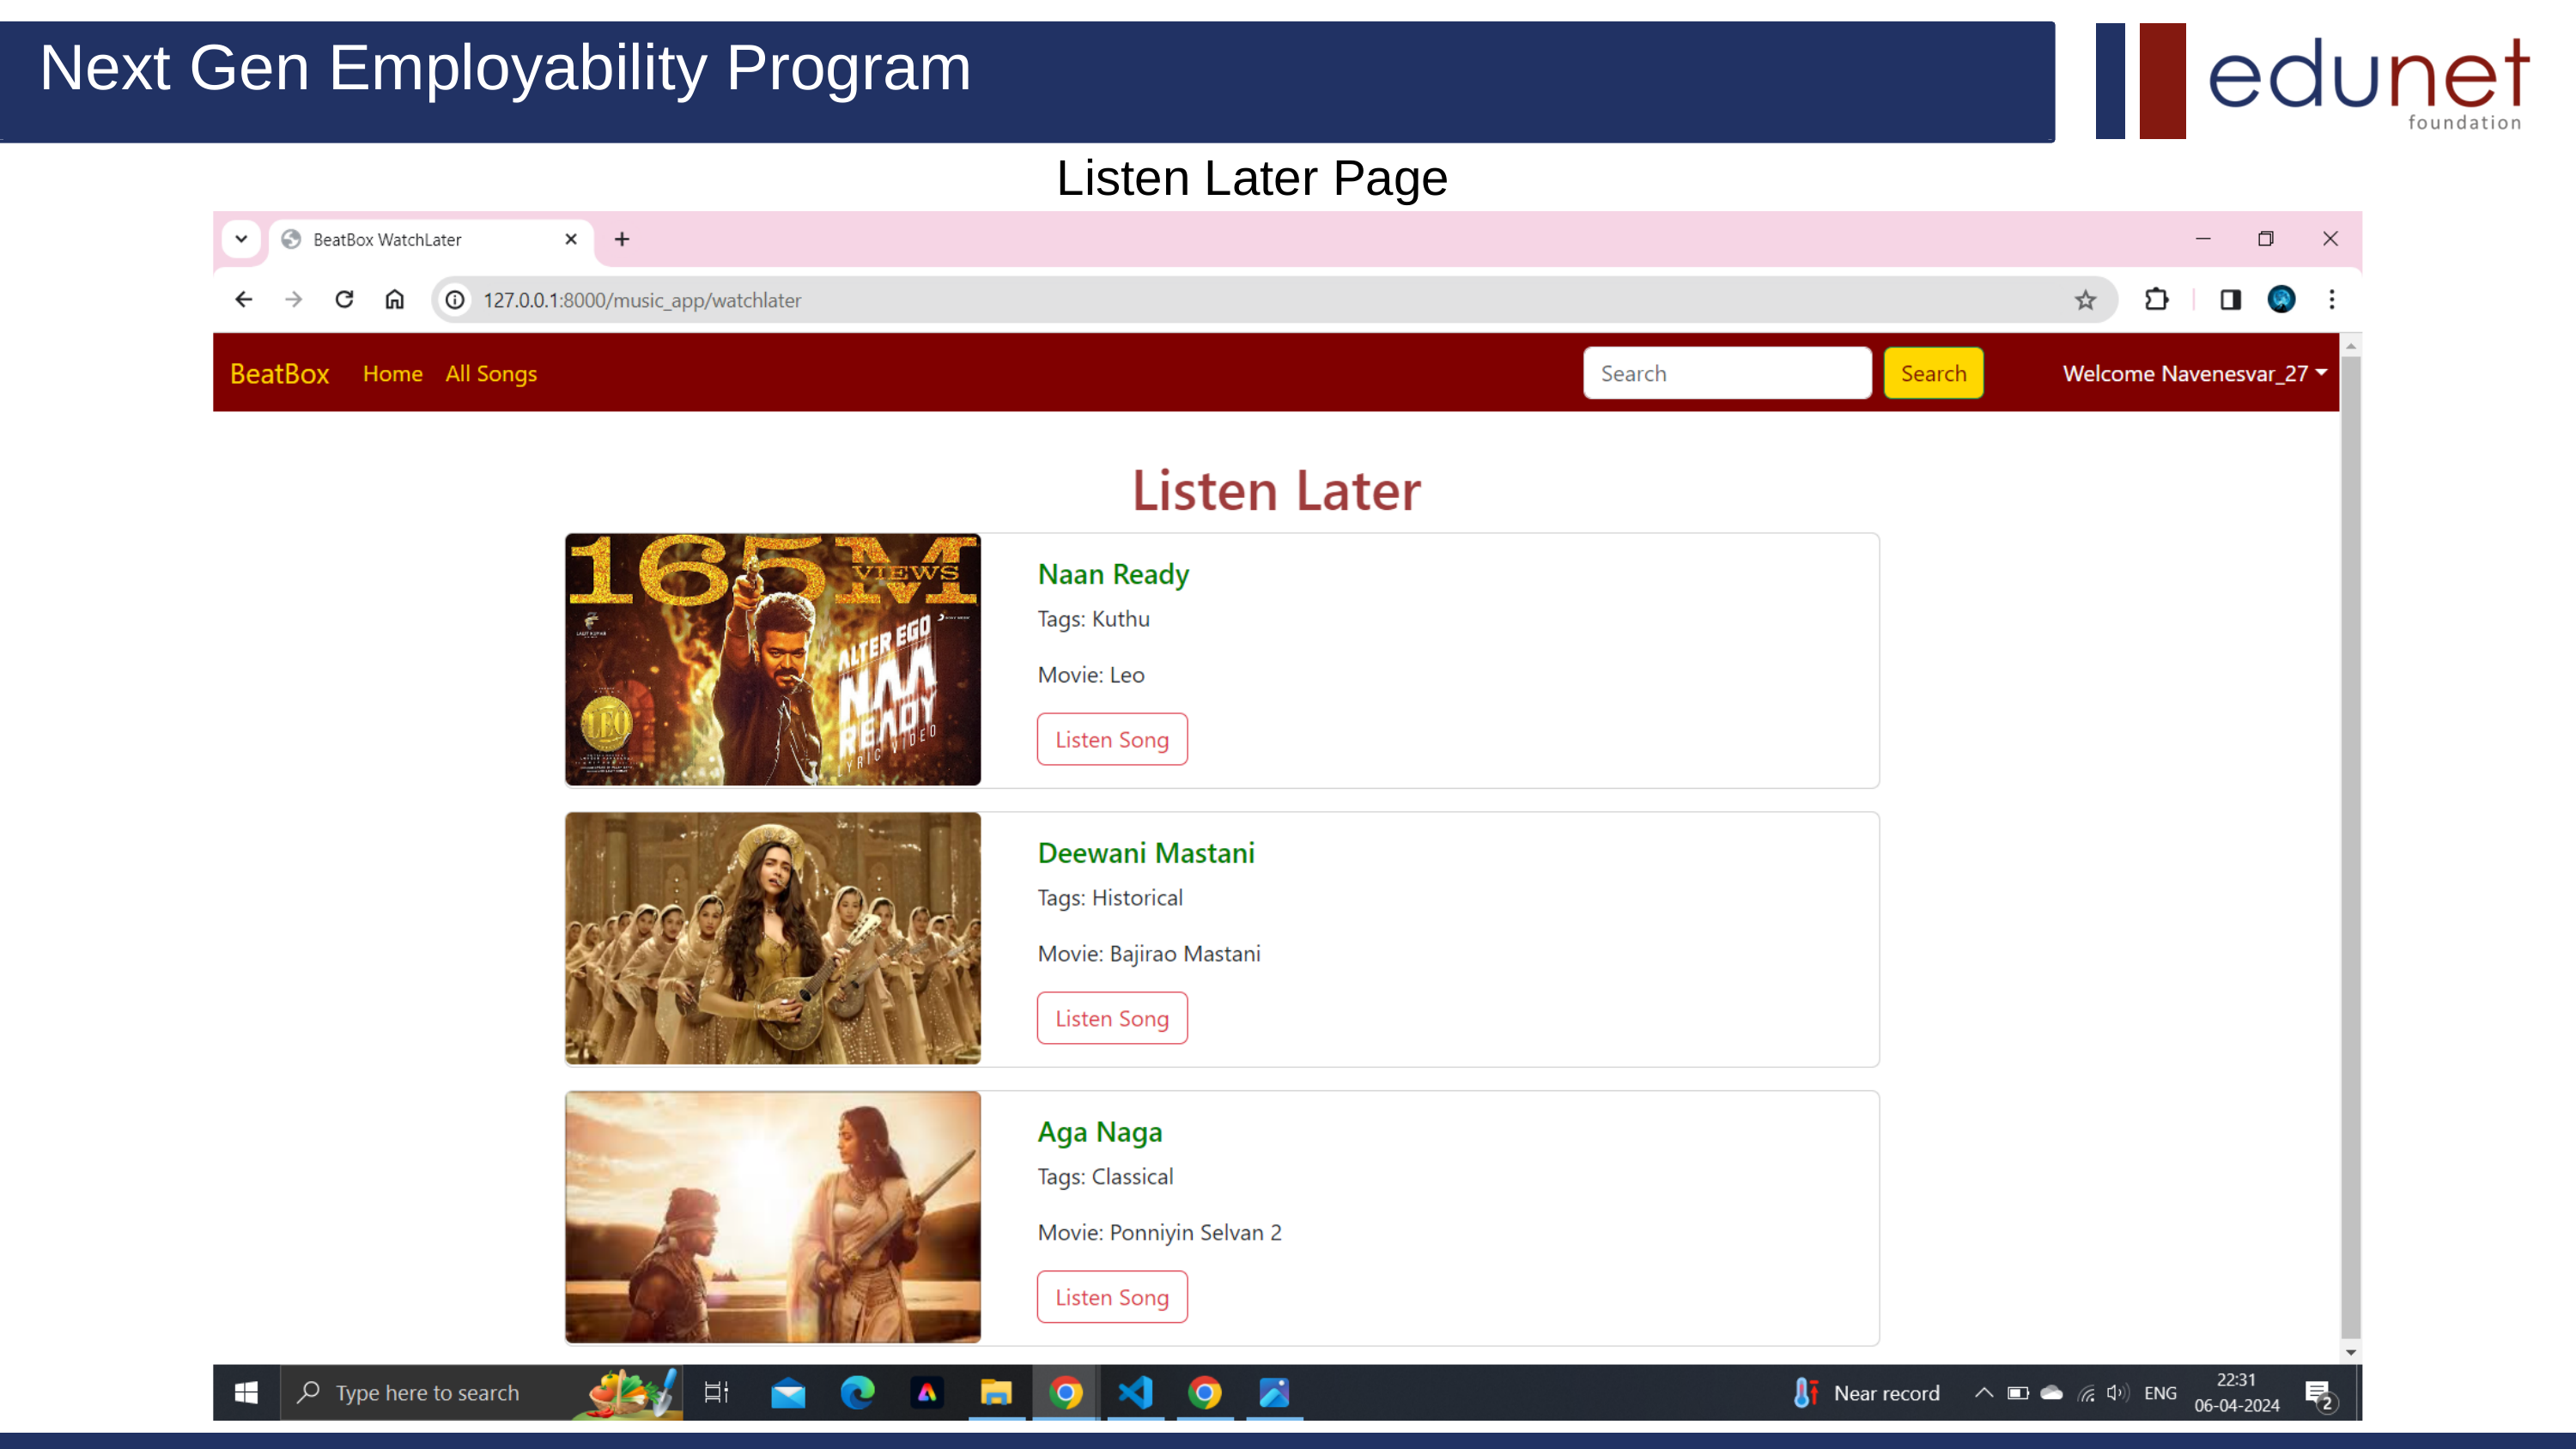

Next Gen Employability Program
Listen Later Page